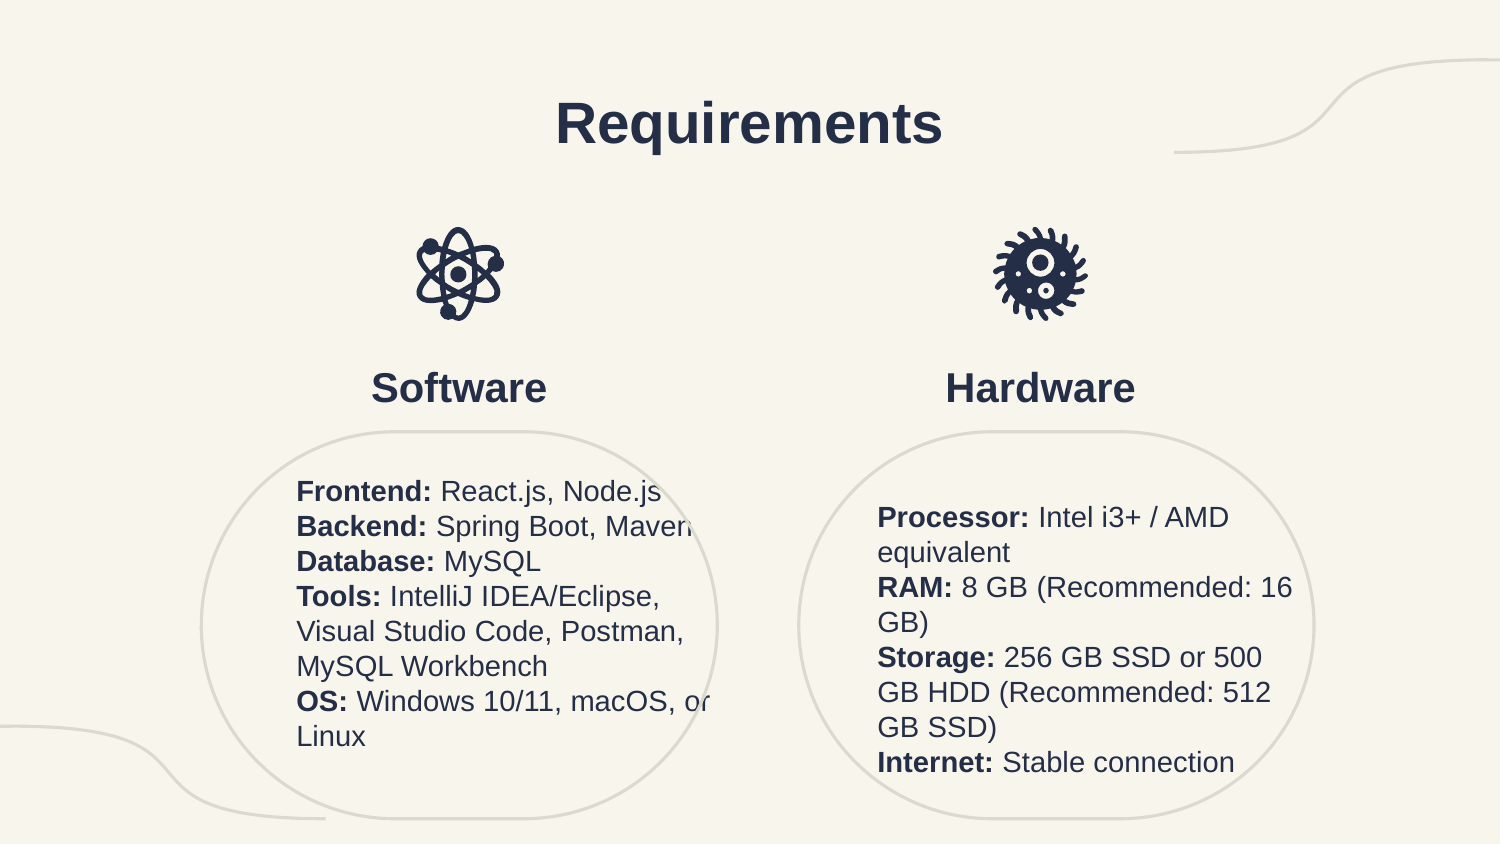

# Requirements

Software
Hardware

Frontend: React.js, Node.js
Backend: Spring Boot, Maven
Database: MySQL
Tools: IntelliJ IDEA/Eclipse, Visual Studio Code, Postman, MySQL Workbench
OS: Windows 10/11, macOS, or Linux

Processor: Intel i3+ / AMD equivalent
RAM: 8 GB (Recommended: 16 GB)
Storage: 256 GB SSD or 500 GB HDD (Recommended: 512 GB SSD)
Internet: Stable connection